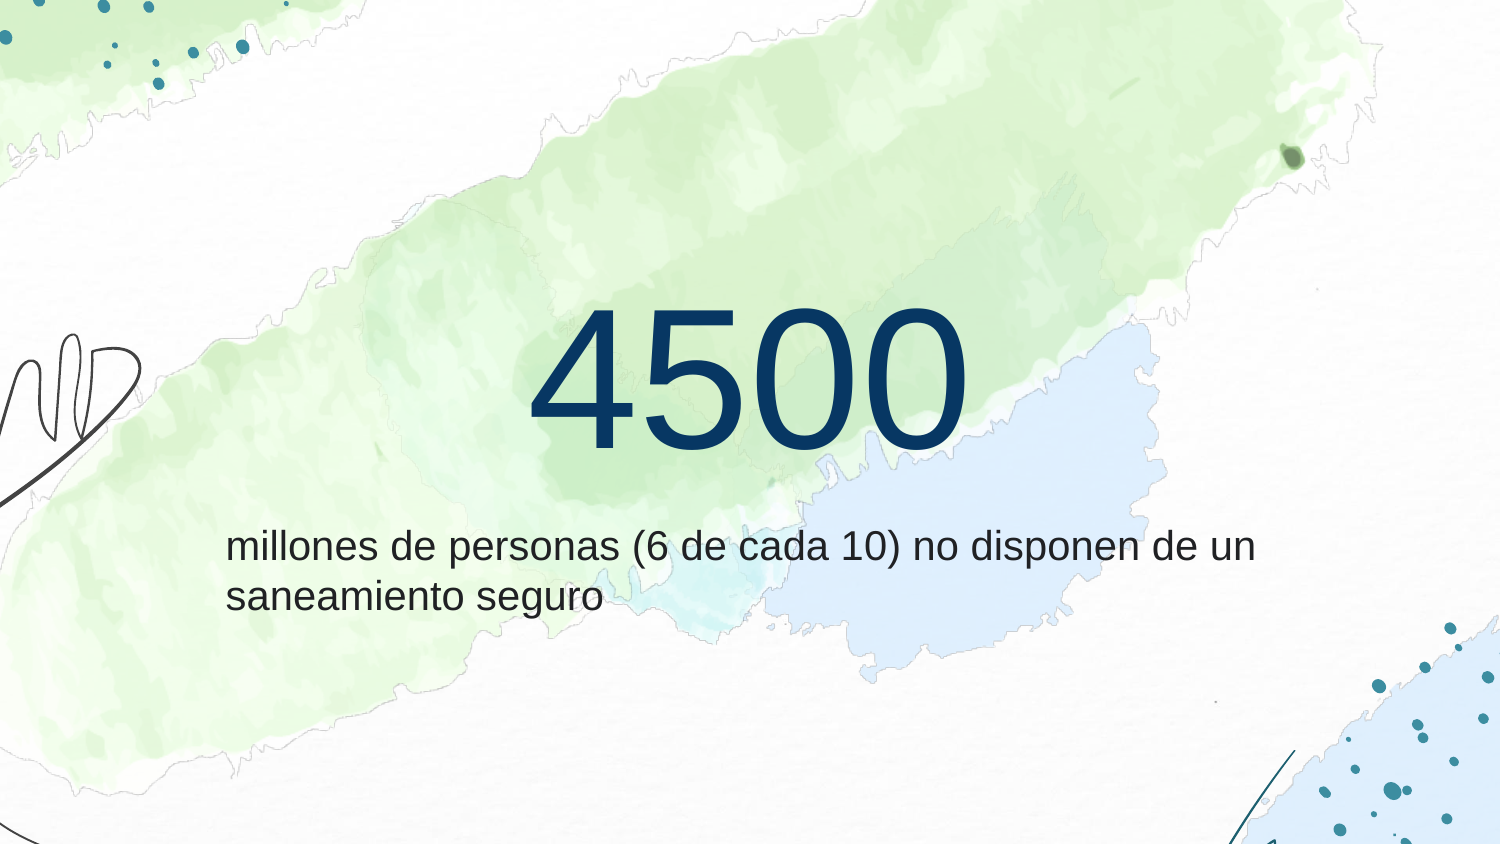

# 4500
millones de personas (6 de cada 10) no disponen de un saneamiento seguro